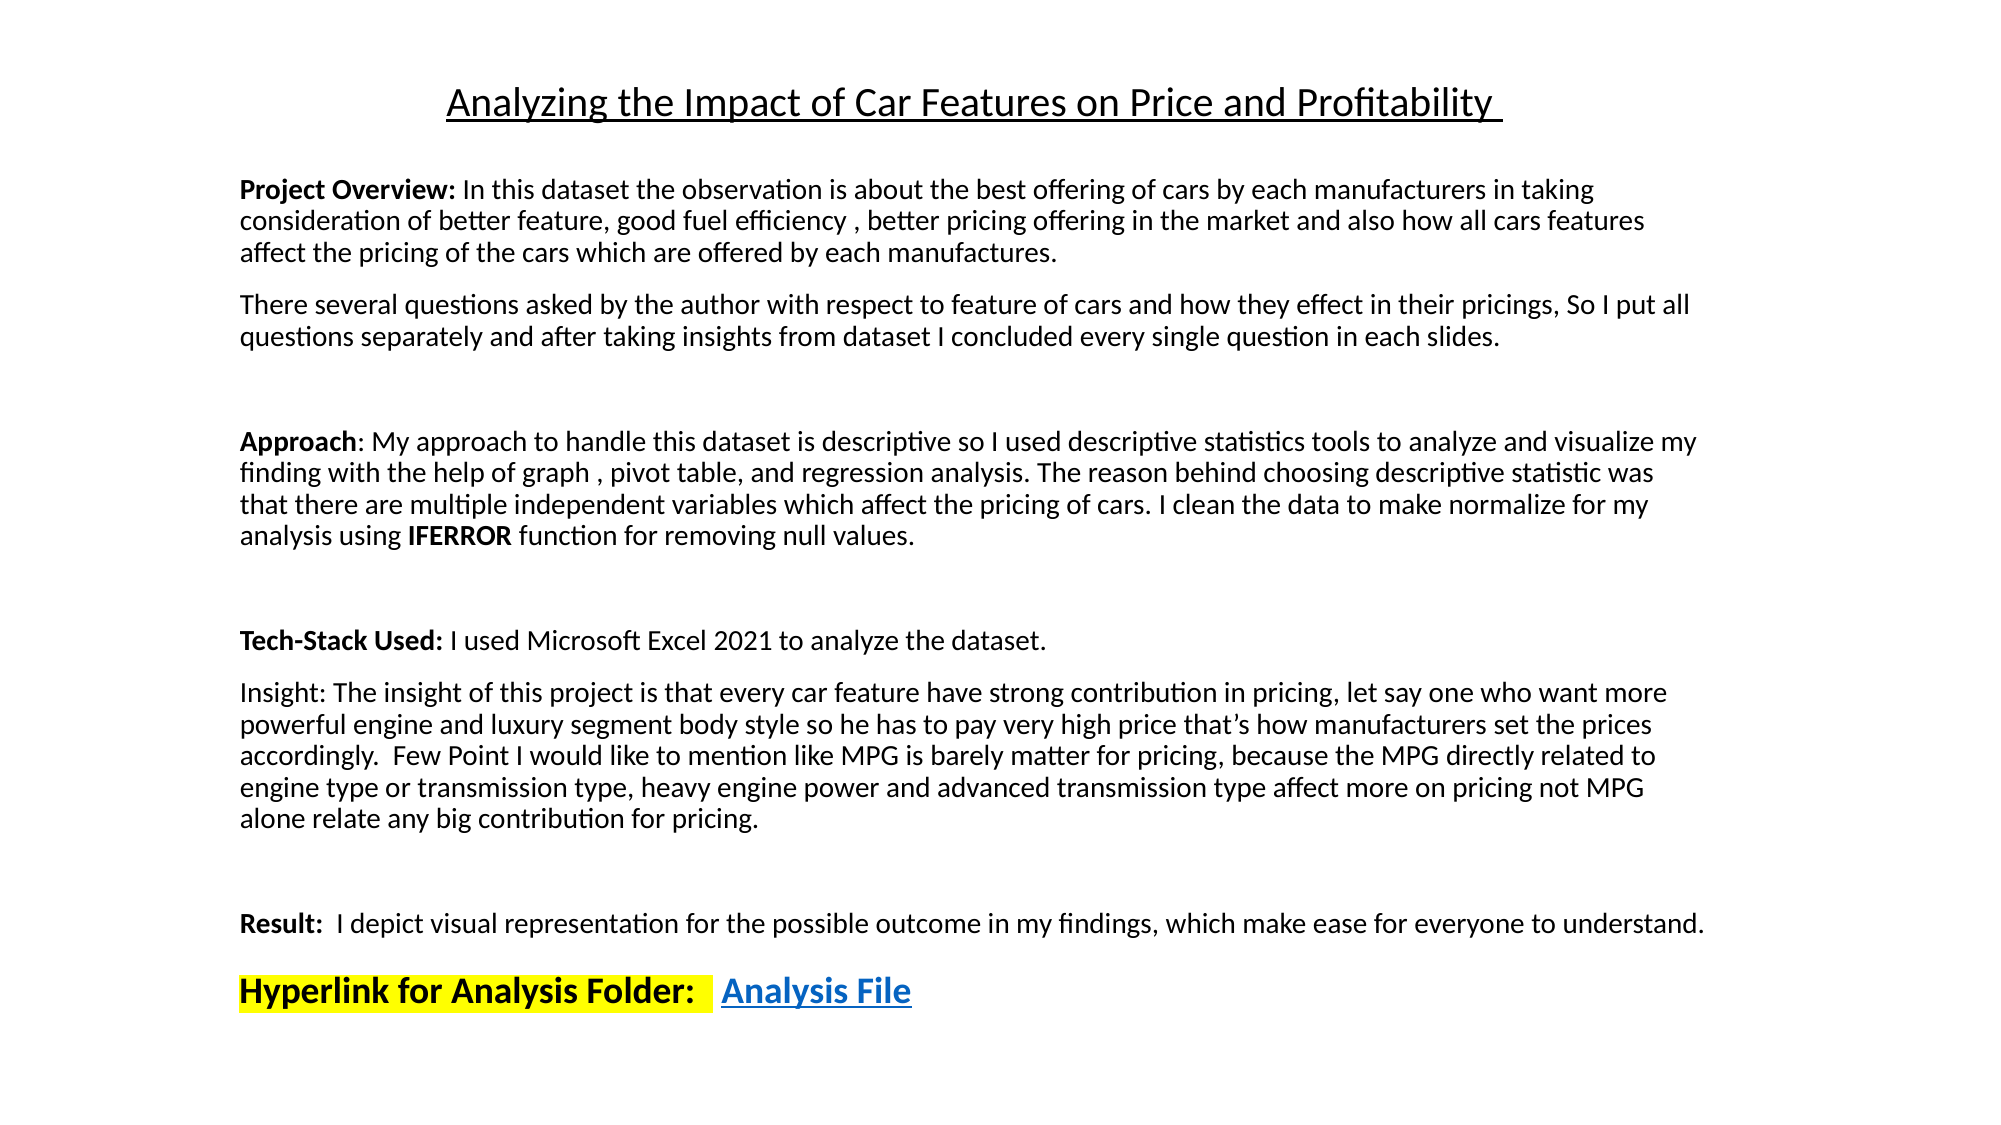

# Analyzing the Impact of Car Features on Price and Profitability
Project Overview: In this dataset the observation is about the best offering of cars by each manufacturers in taking consideration of better feature, good fuel efficiency , better pricing offering in the market and also how all cars features affect the pricing of the cars which are offered by each manufactures.
There several questions asked by the author with respect to feature of cars and how they effect in their pricings, So I put all questions separately and after taking insights from dataset I concluded every single question in each slides.

Approach: My approach to handle this dataset is descriptive so I used descriptive statistics tools to analyze and visualize my finding with the help of graph , pivot table, and regression analysis. The reason behind choosing descriptive statistic was that there are multiple independent variables which affect the pricing of cars. I clean the data to make normalize for my analysis using IFERROR function for removing null values.

Tech-Stack Used: I used Microsoft Excel 2021 to analyze the dataset.
Insight: The insight of this project is that every car feature have strong contribution in pricing, let say one who want more powerful engine and luxury segment body style so he has to pay very high price that’s how manufacturers set the prices accordingly.  Few Point I would like to mention like MPG is barely matter for pricing, because the MPG directly related to engine type or transmission type, heavy engine power and advanced transmission type affect more on pricing not MPG alone relate any big contribution for pricing.

Result:  I depict visual representation for the possible outcome in my findings, which make ease for everyone to understand.

Hyperlink for Analysis Folder:   Analysis File